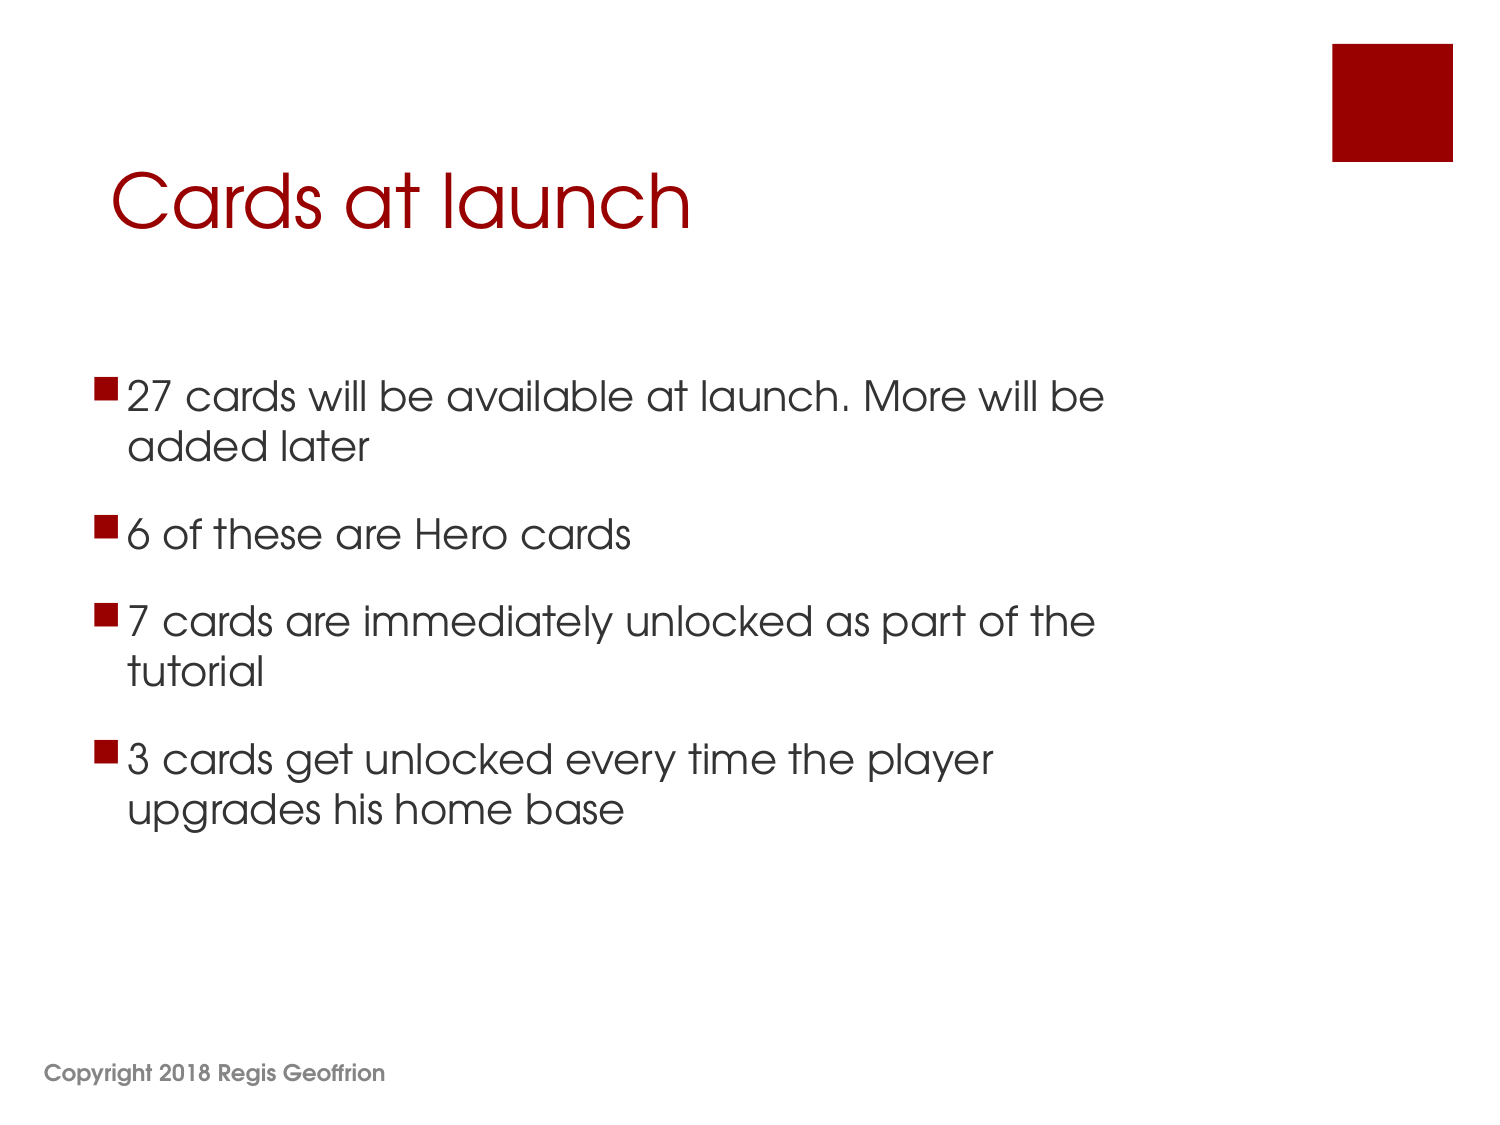

# Cards at launch
27 cards will be available at launch. More will be added later
6 of these are Hero cards
7 cards are immediately unlocked as part of the tutorial
3 cards get unlocked every time the player upgrades his home base
Copyright 2018 Regis Geoffrion